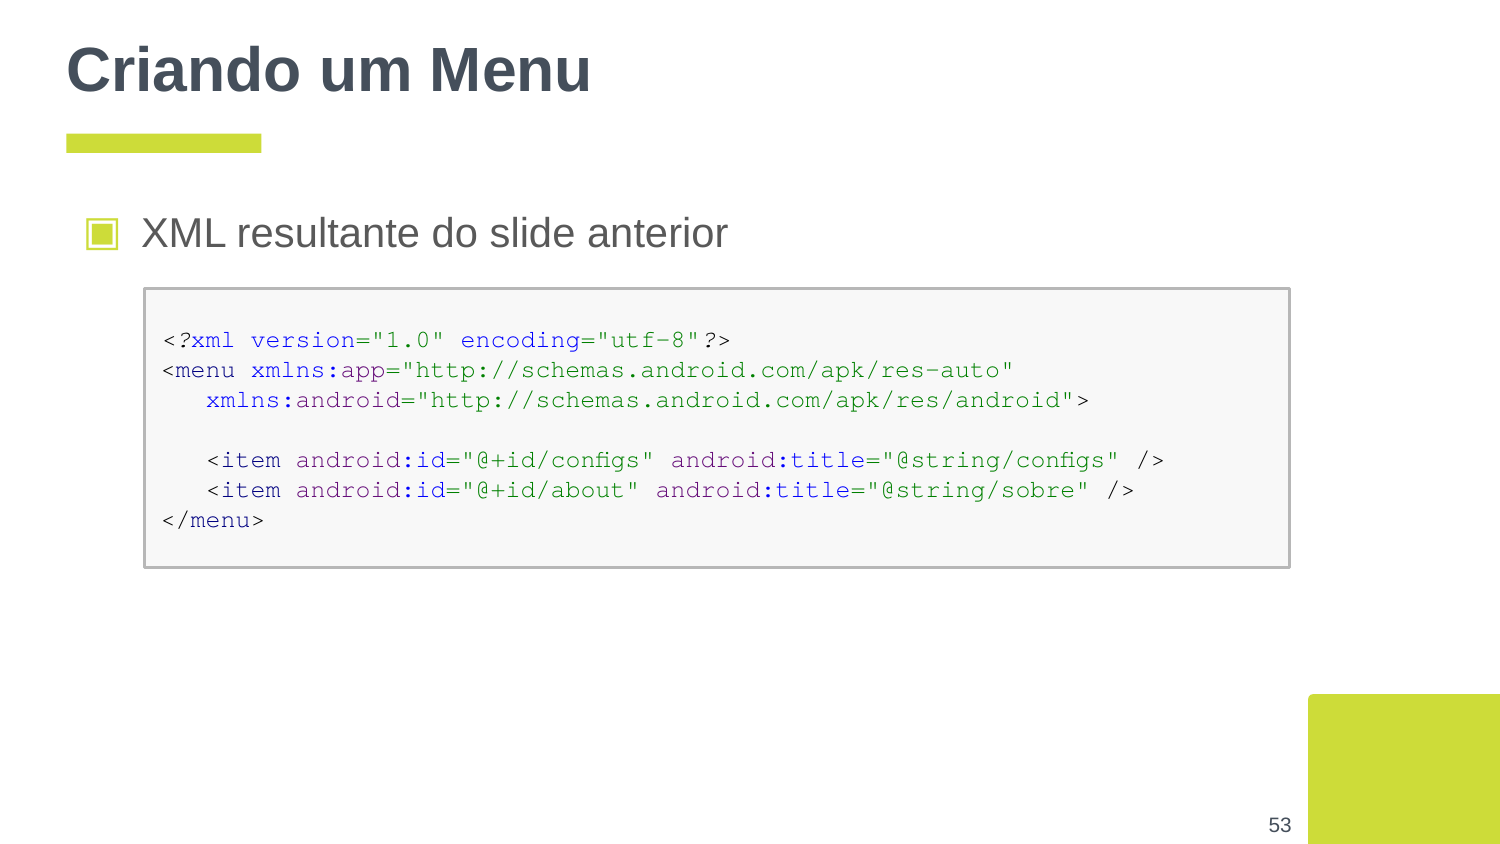

# Criando um Menu
XML resultante do slide anterior
<?xml version="1.0" encoding="utf-8"?>
<menu xmlns:app="http://schemas.android.com/apk/res-auto"
   xmlns:android="http://schemas.android.com/apk/res/android">

   <item android:id="@+id/configs" android:title="@string/configs" />
   <item android:id="@+id/about" android:title="@string/sobre" />
</menu>
53